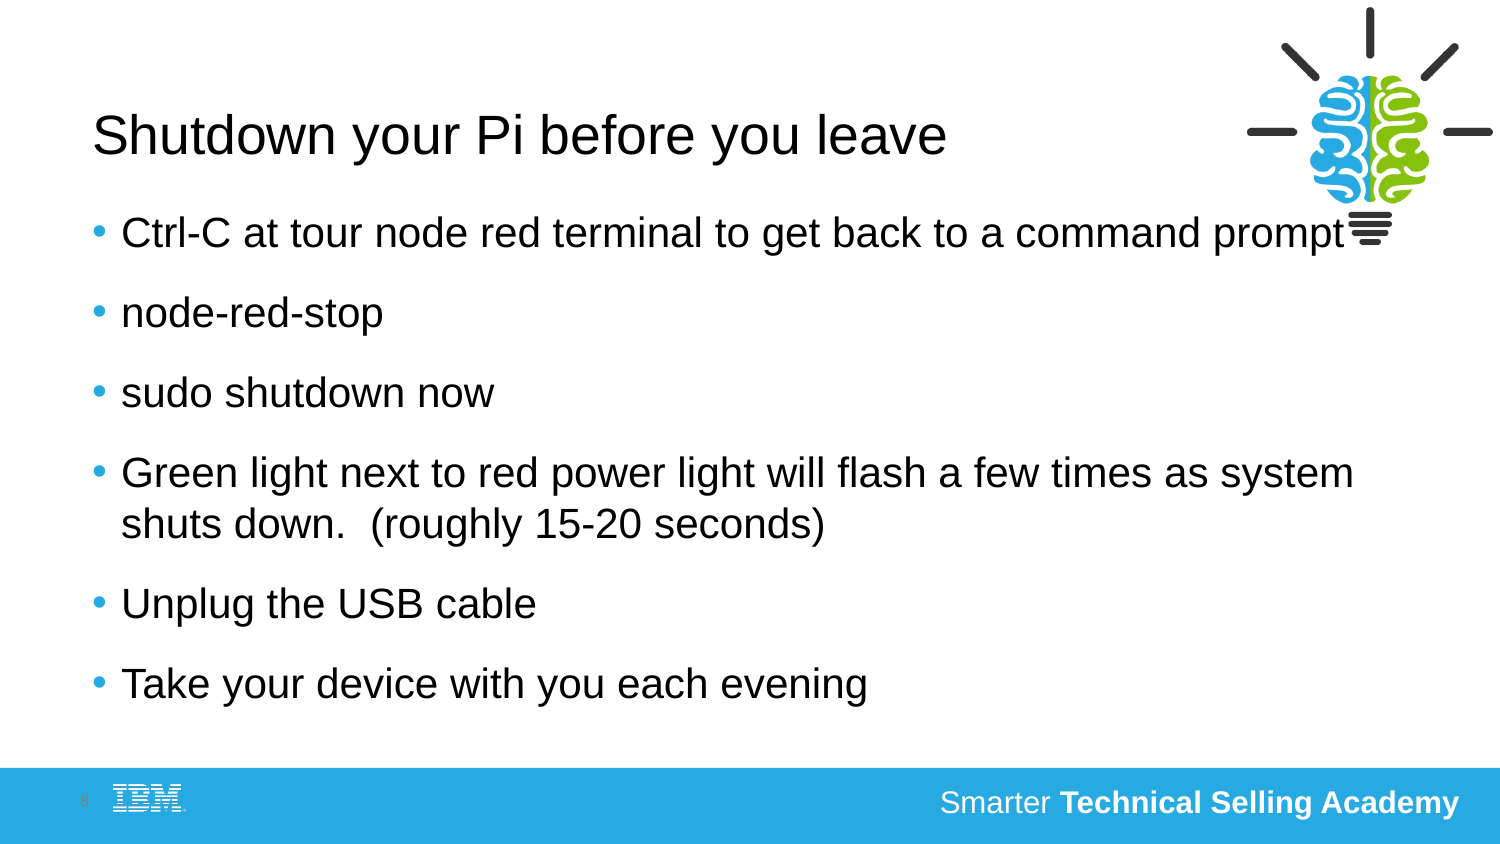

# Shutdown your Pi before you leave
Ctrl-C at tour node red terminal to get back to a command prompt
node-red-stop
sudo shutdown now
Green light next to red power light will flash a few times as system shuts down.  (roughly 15-20 seconds)
Unplug the USB cable
Take your device with you each evening
8